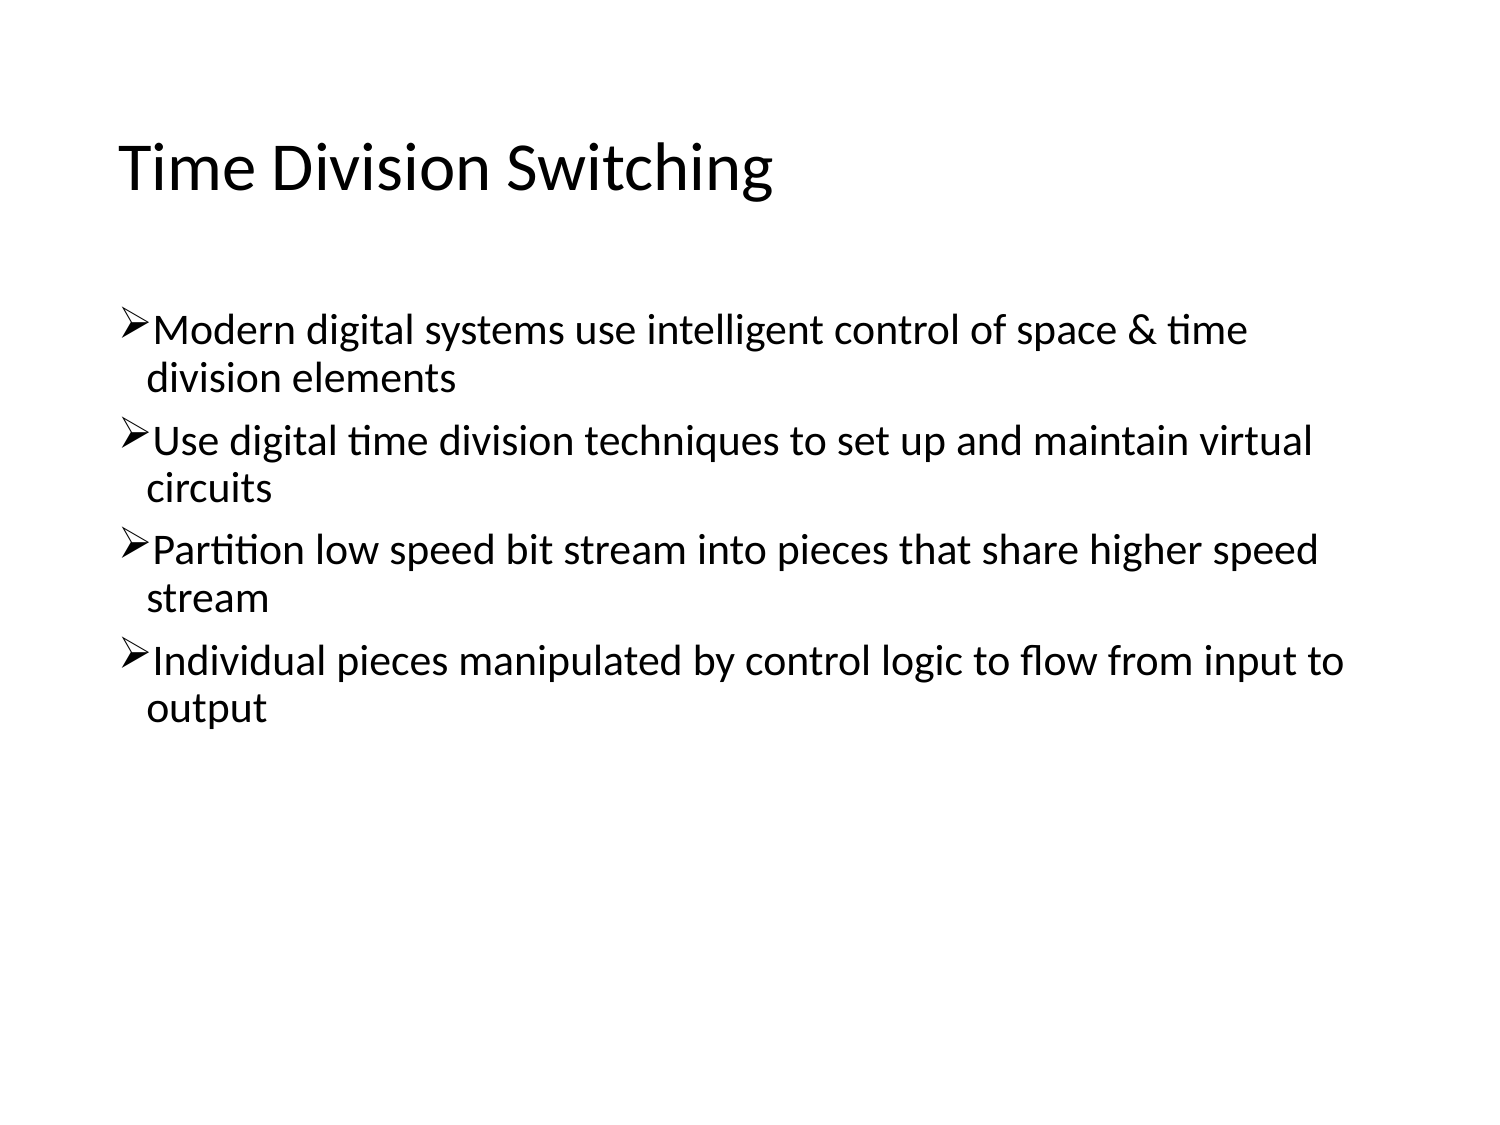

# Time Division Switching
Modern digital systems use intelligent control of space & time division elements
Use digital time division techniques to set up and maintain virtual circuits
Partition low speed bit stream into pieces that share higher speed stream
Individual pieces manipulated by control logic to flow from input to output